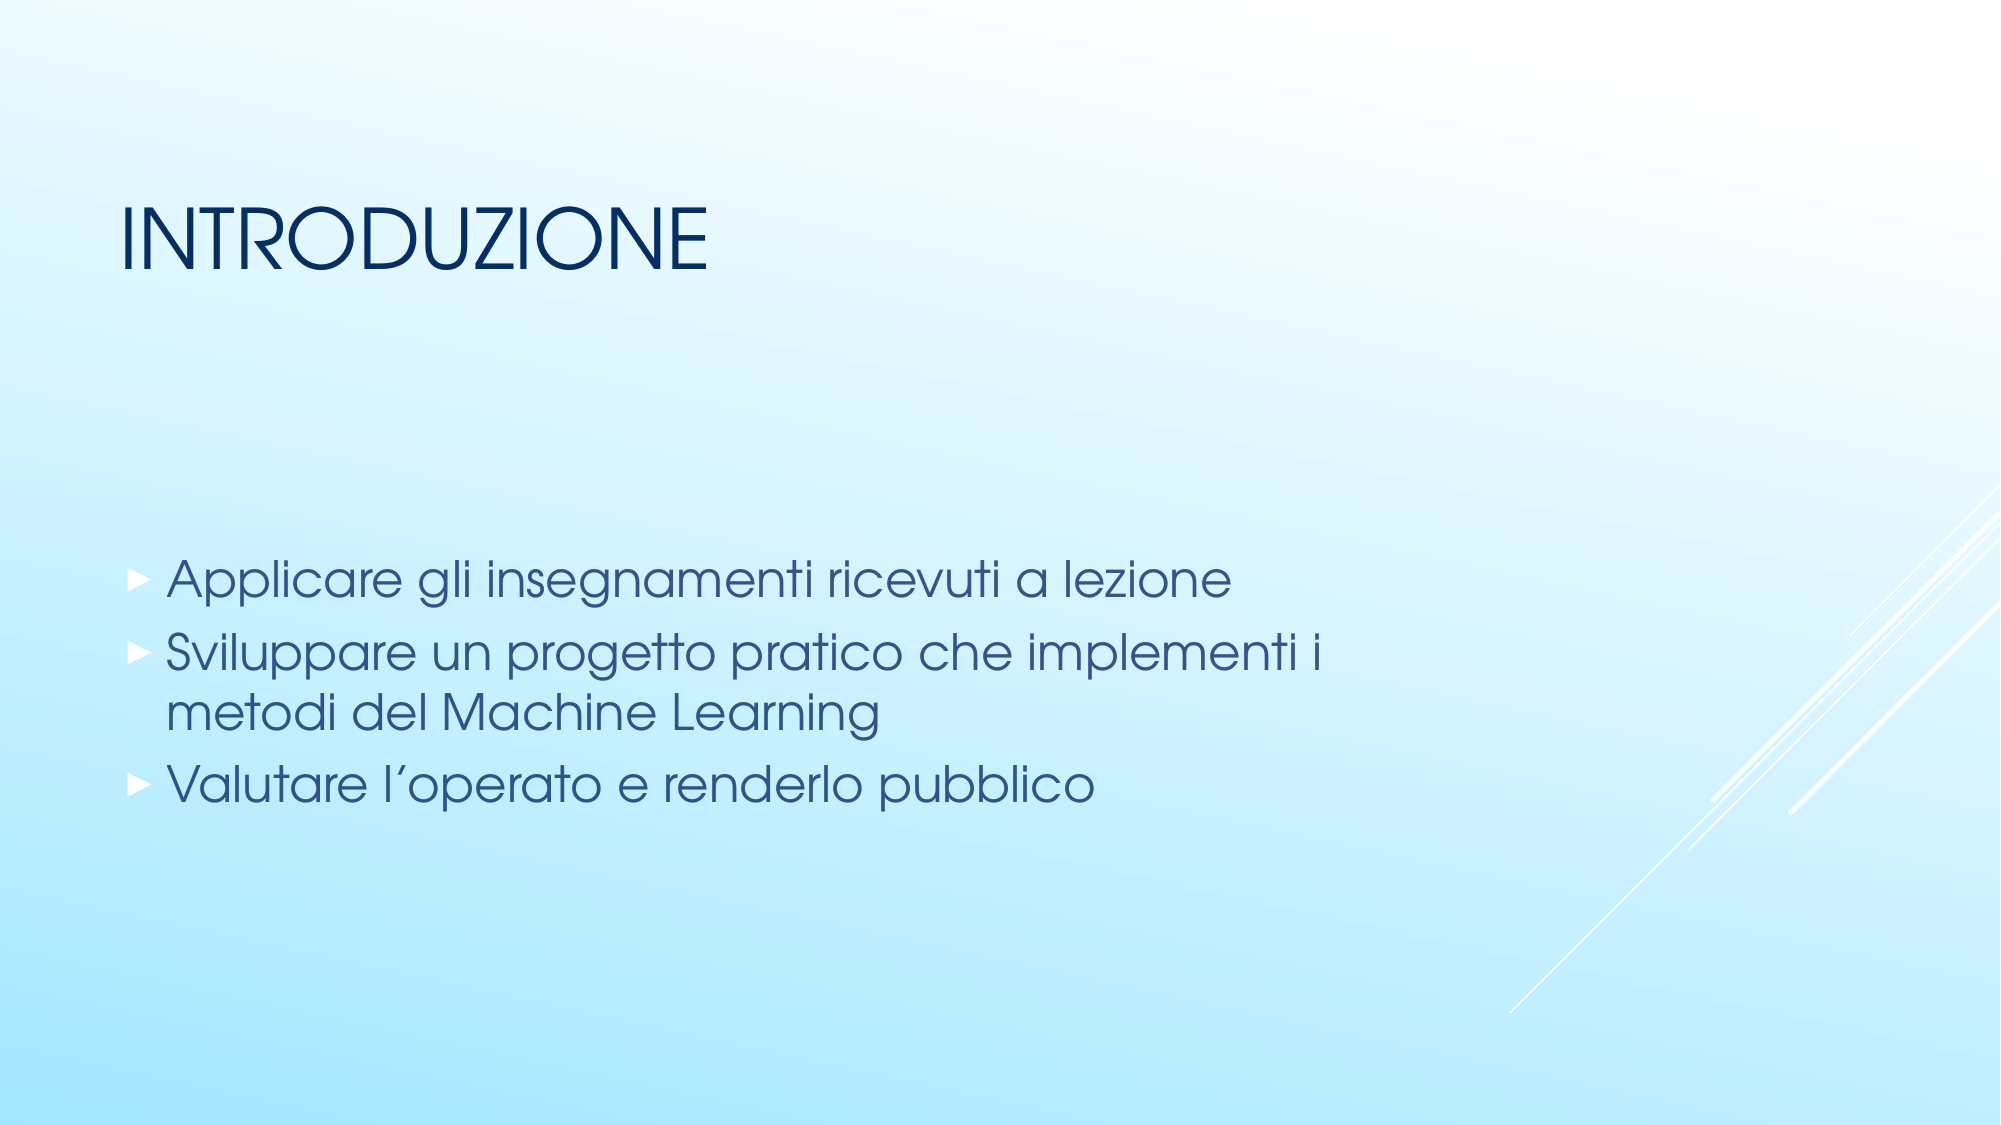

# INTRODUZIONE
Applicare gli insegnamenti ricevuti a lezione
Sviluppare un progetto pratico che implementi i metodi del Machine Learning
Valutare l’operato e renderlo pubblico